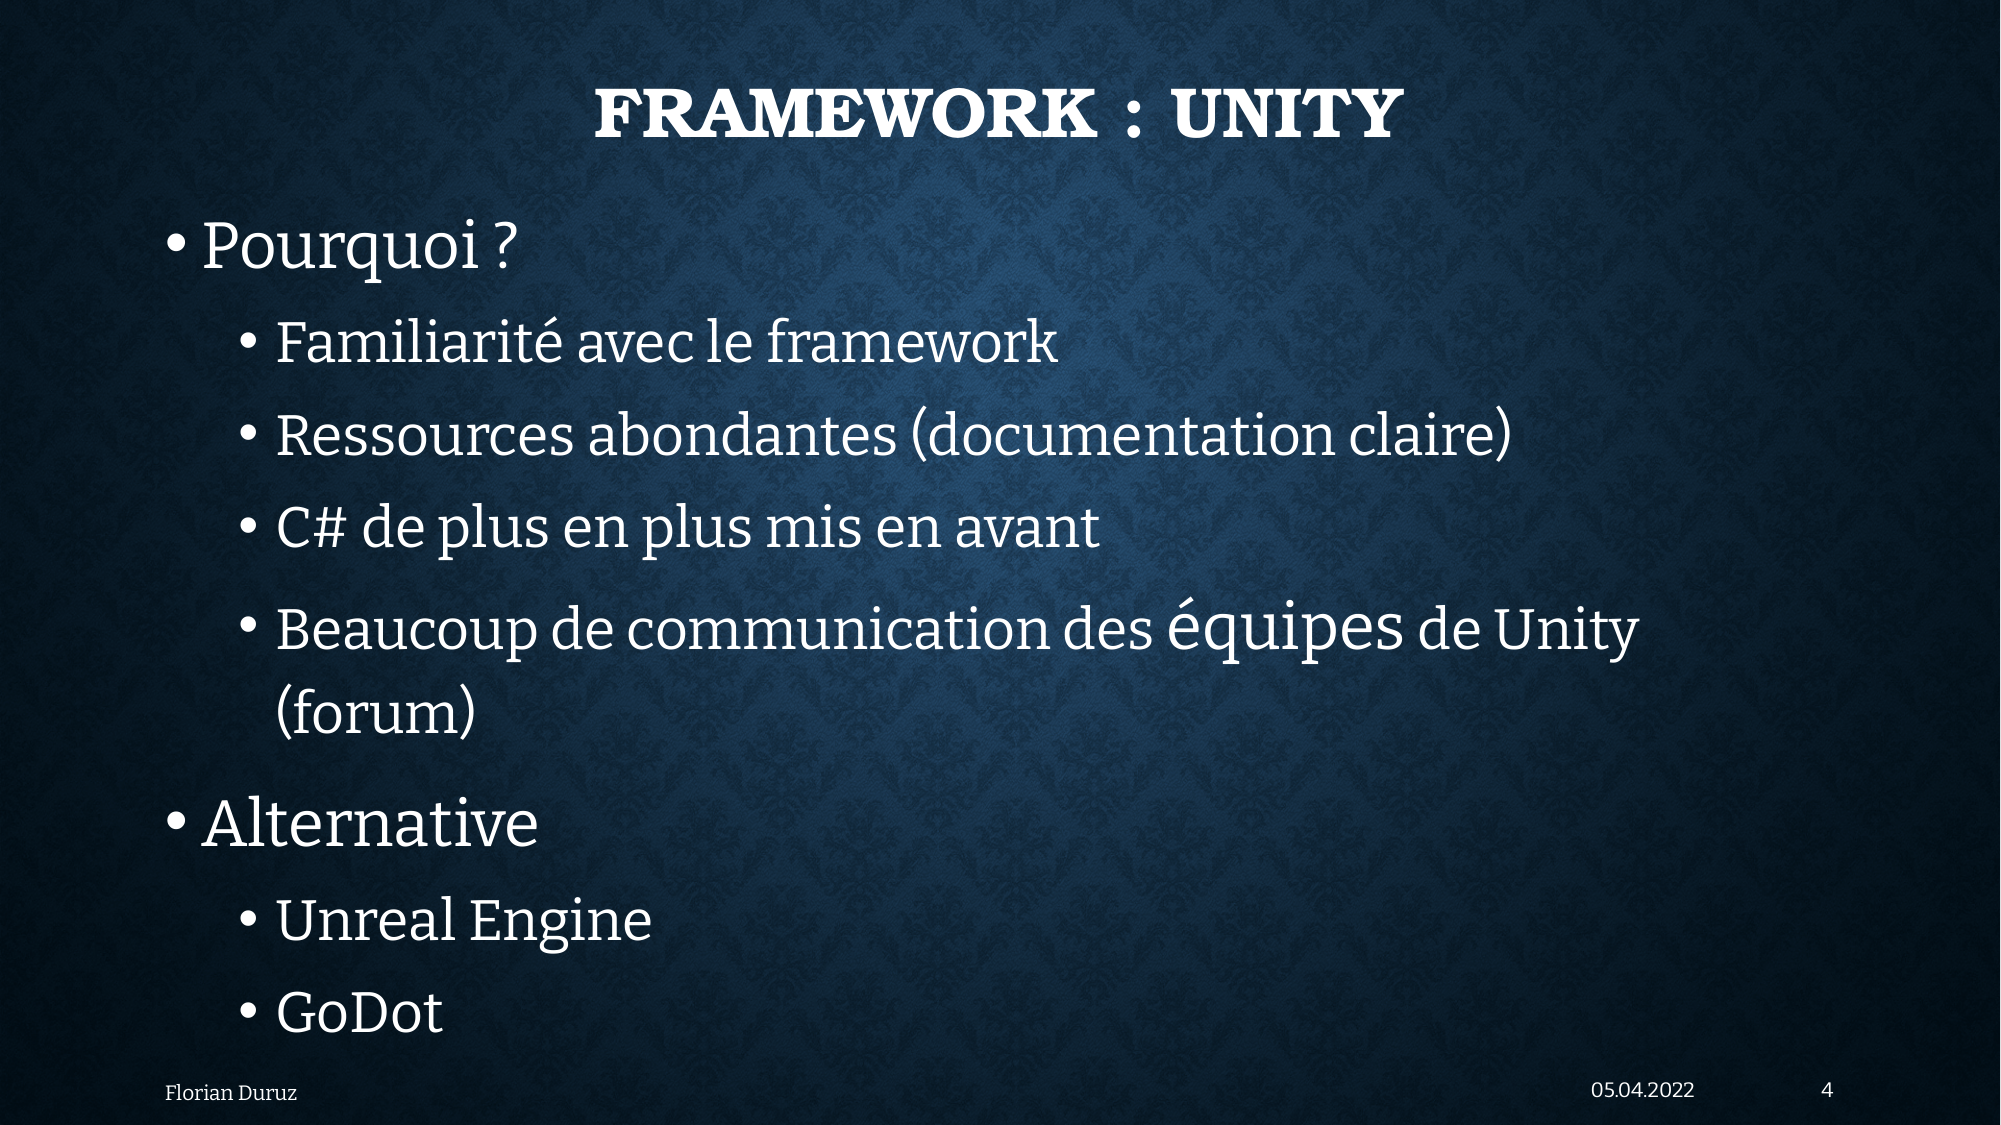

# Framework : Unity
Pourquoi ?
Familiarité avec le framework
Ressources abondantes (documentation claire)
C# de plus en plus mis en avant
Beaucoup de communication des équipes de Unity (forum)
Alternative
Unreal Engine
GoDot

05.04.2022
4
Florian Duruz